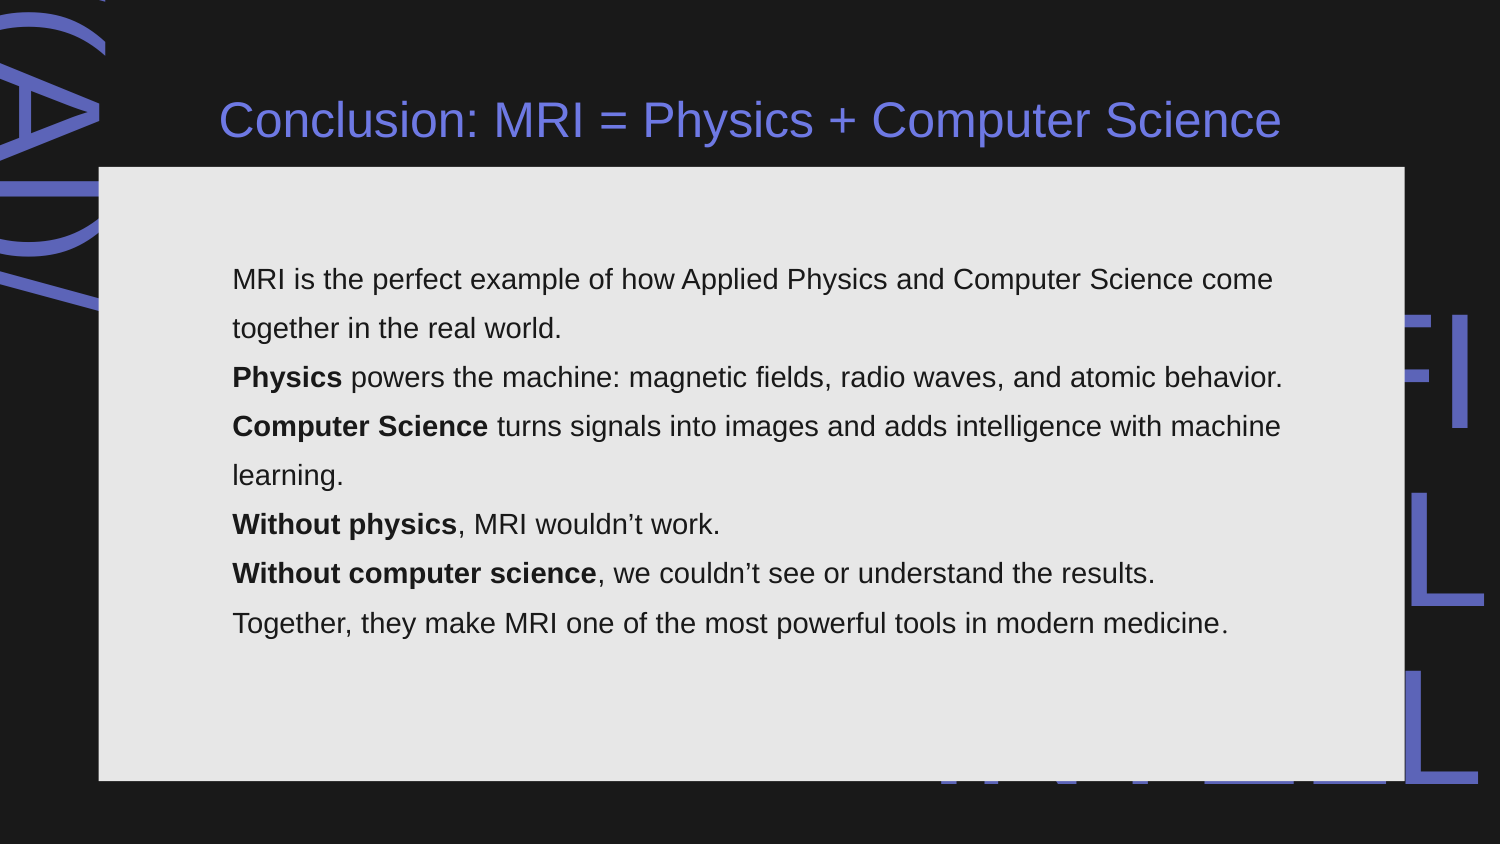

# Conclusion: MRI = Physics + Computer Science
MRI is the perfect example of how Applied Physics and Computer Science come together in the real world.
Physics powers the machine: magnetic fields, radio waves, and atomic behavior.
Computer Science turns signals into images and adds intelligence with machine learning.
Without physics, MRI wouldn’t work.
Without computer science, we couldn’t see or understand the results.
Together, they make MRI one of the most powerful tools in modern medicine.